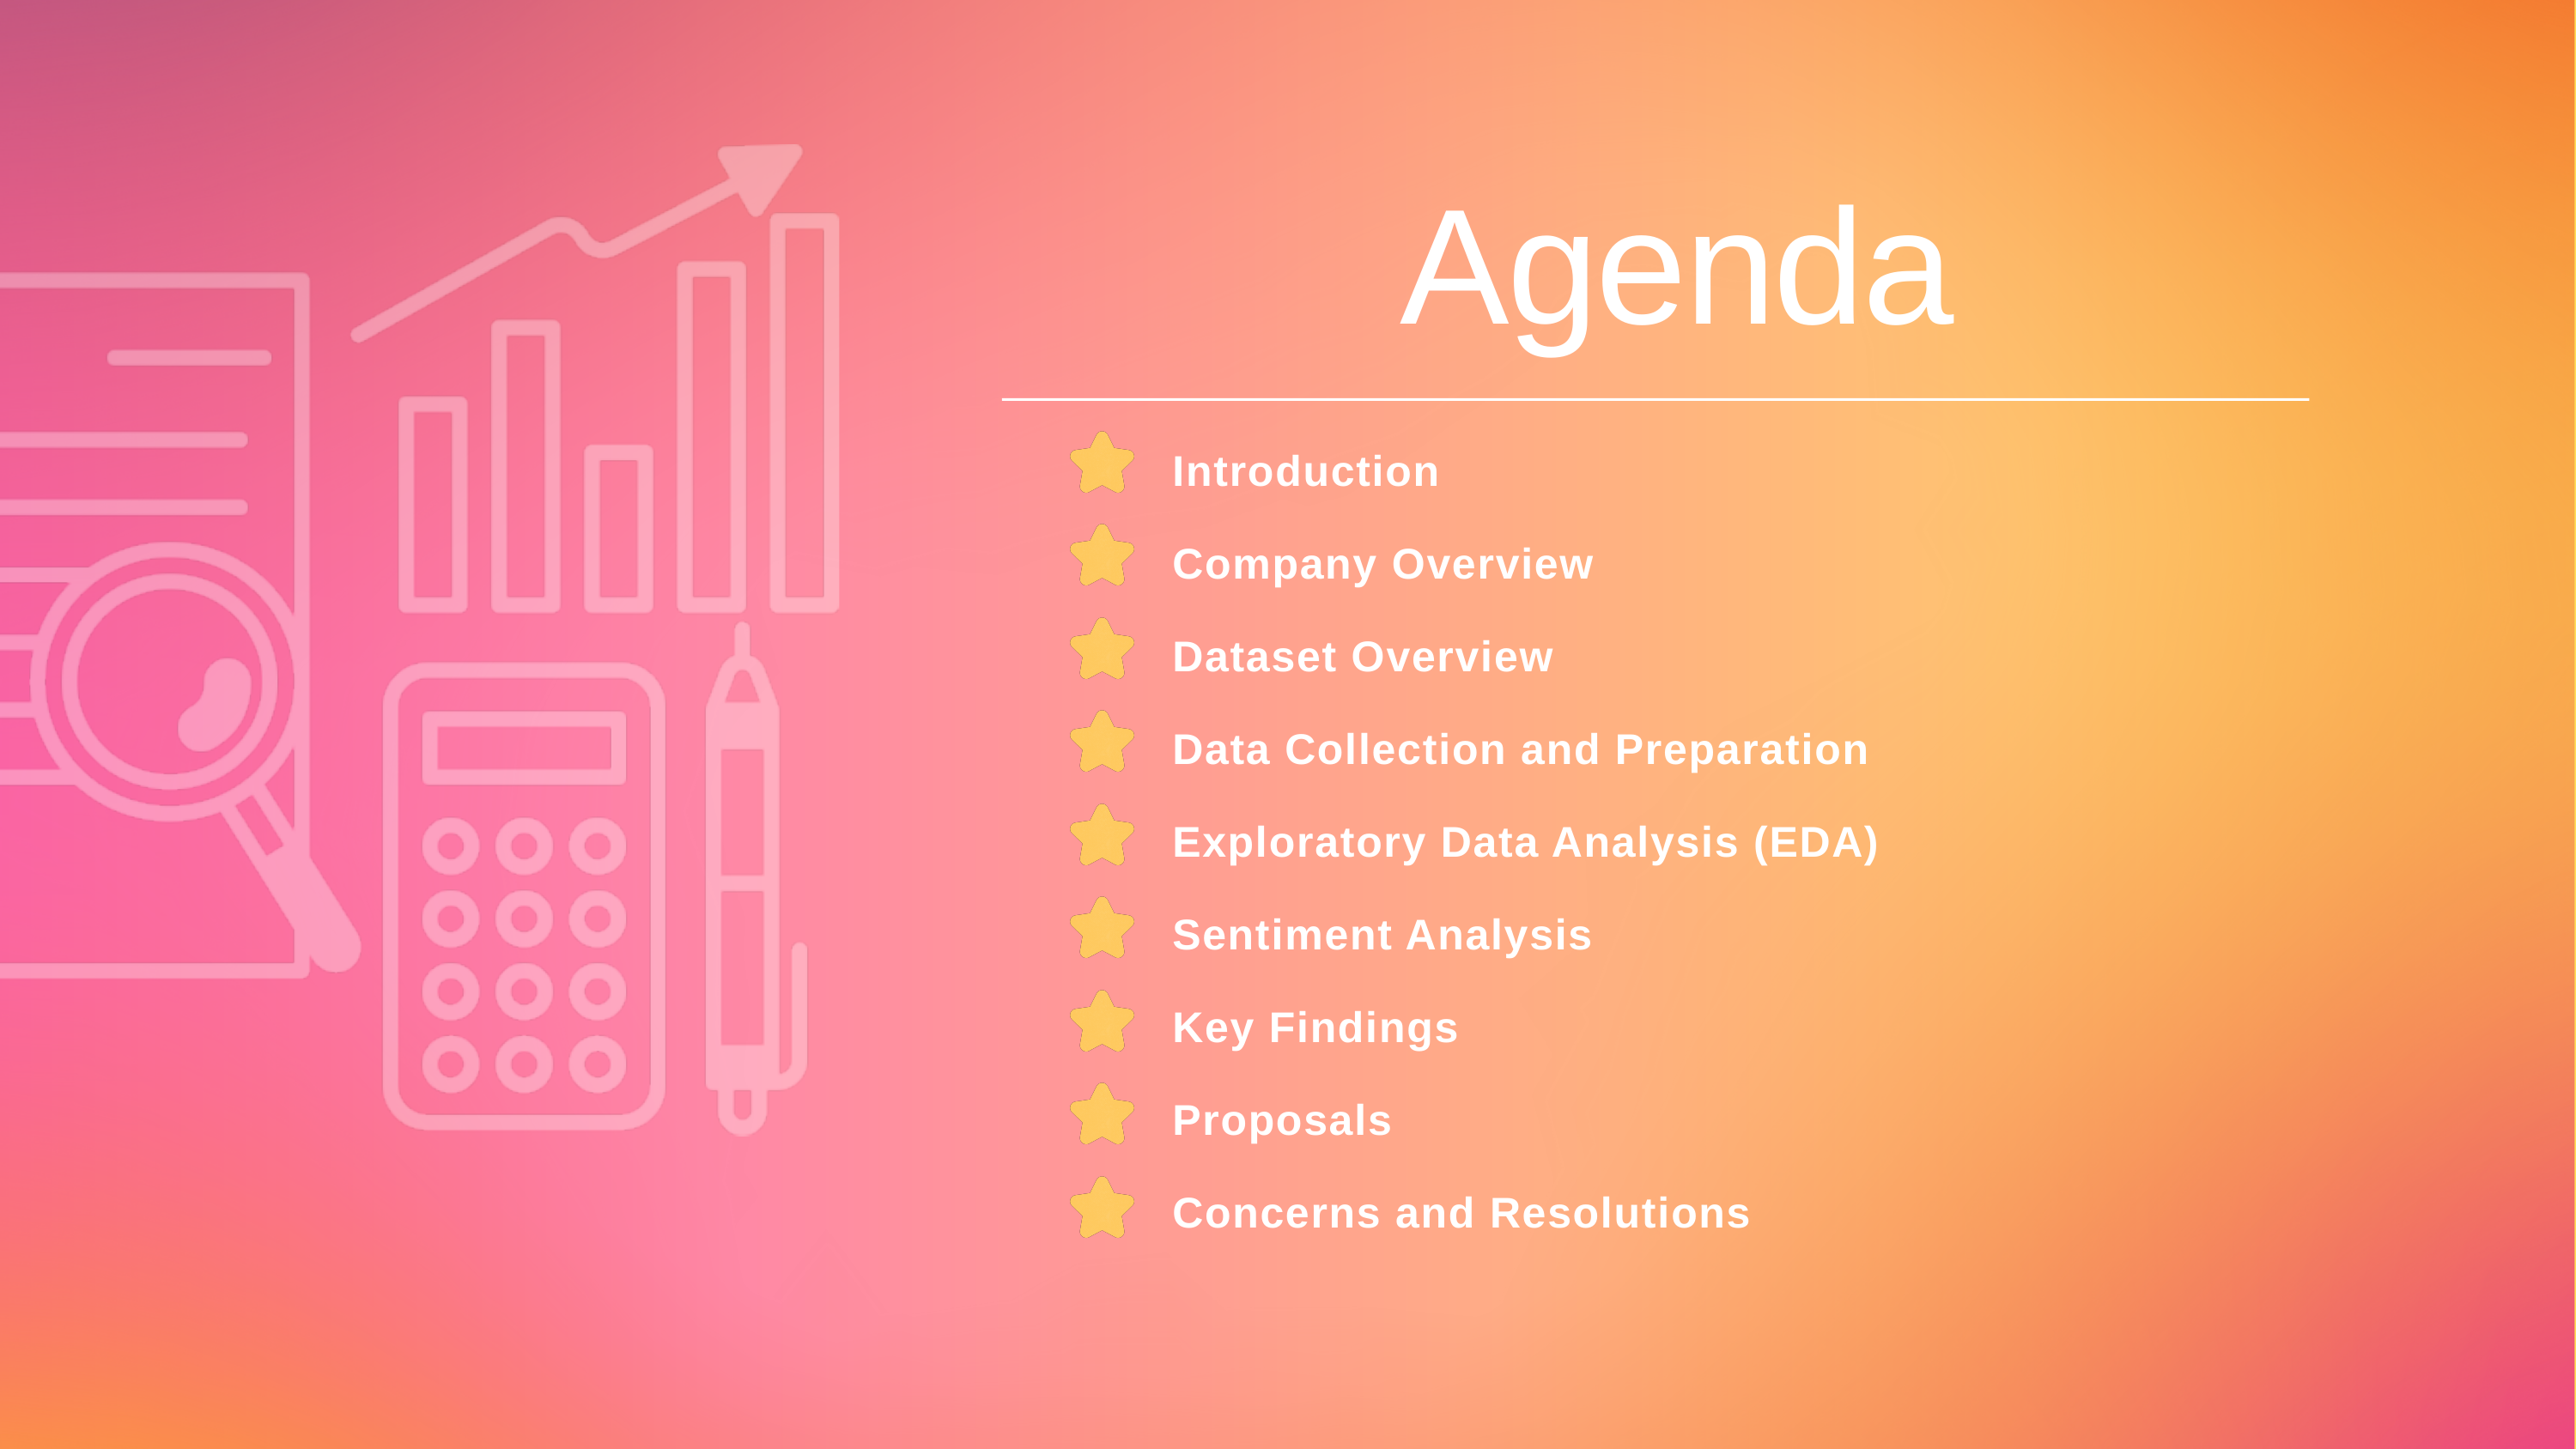

Agenda

Introduction
Company Overview
Dataset Overview
Data Collection and Preparation Exploratory Data Analysis (EDA)
Sentiment Analysis
Key Findings
Proposals
Concerns and Resolutions